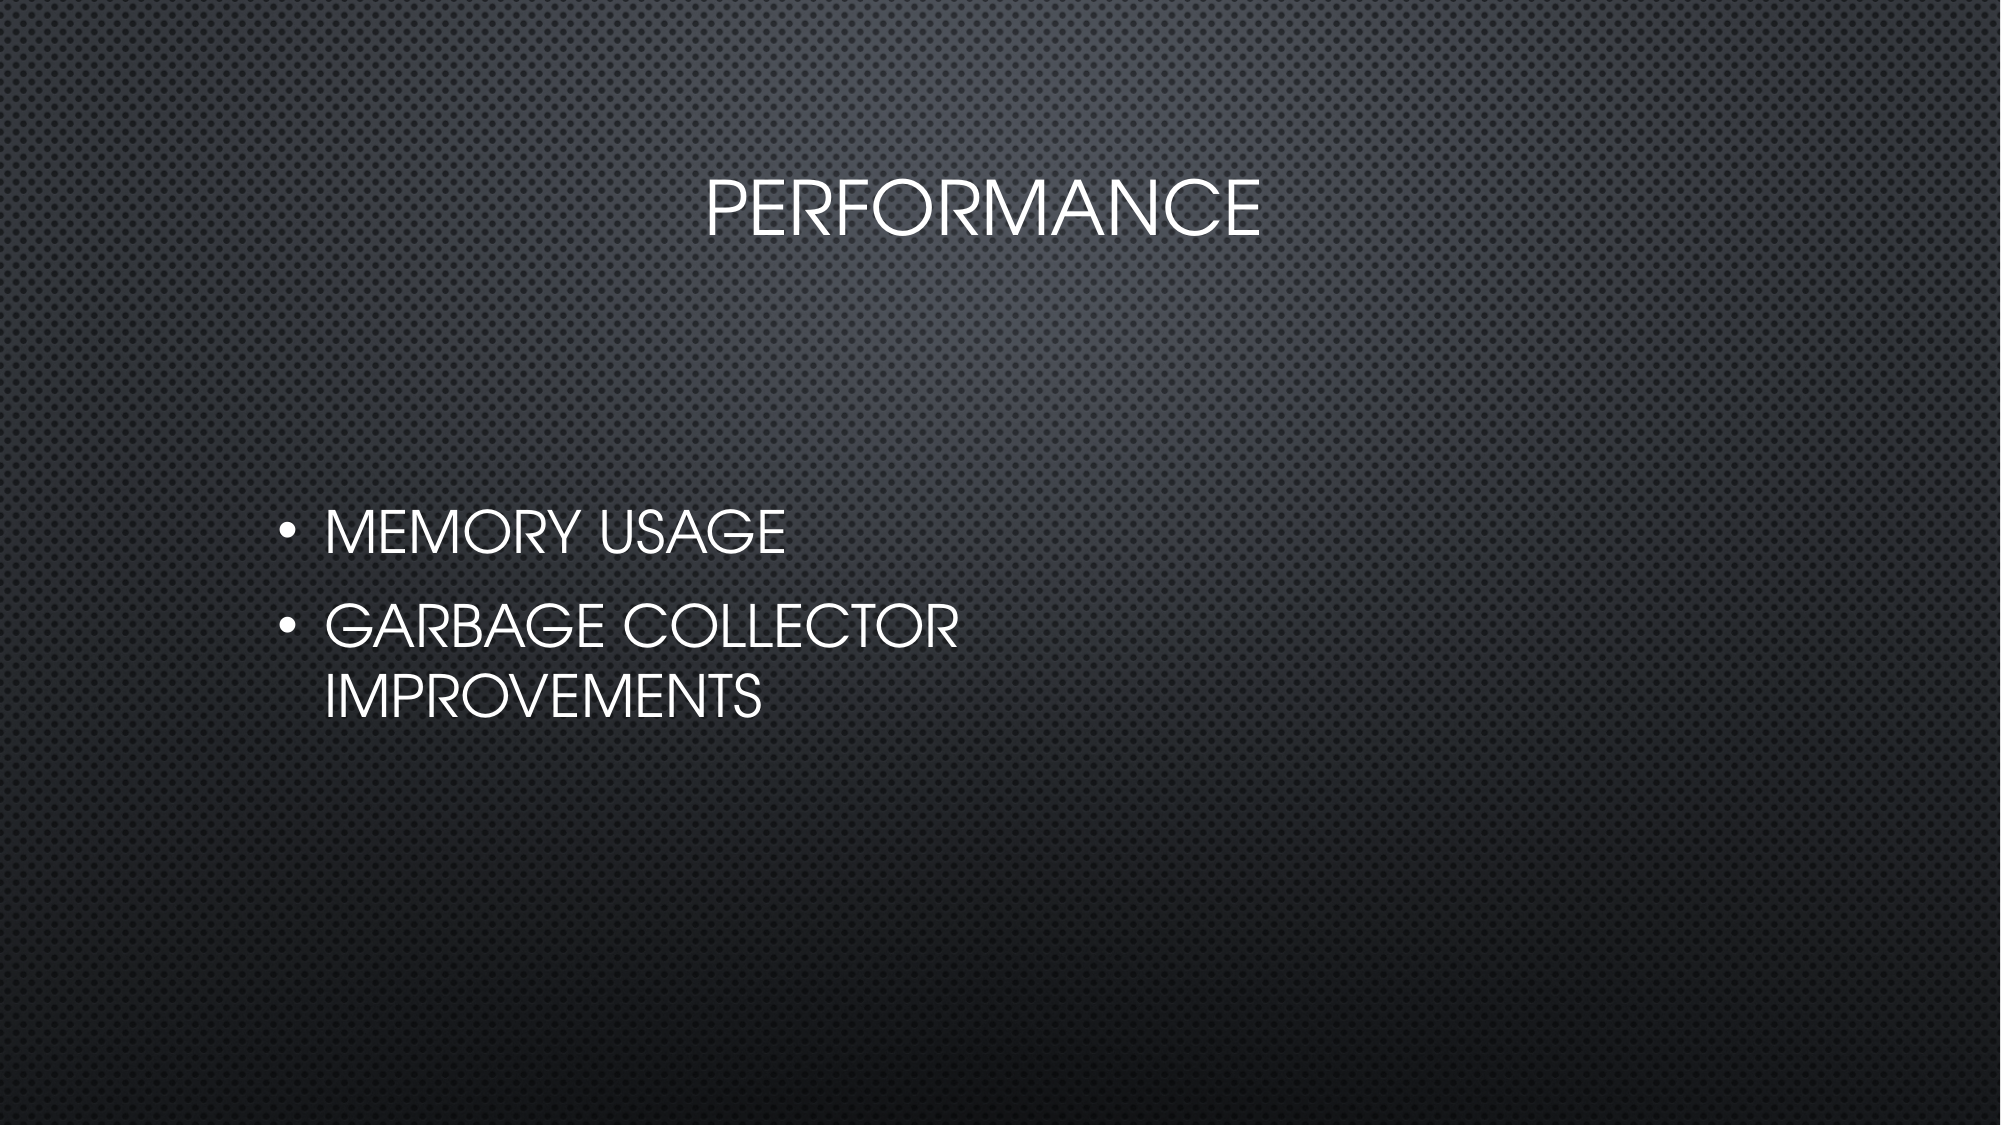

# performance
Memory Usage
Garbage collector improvements